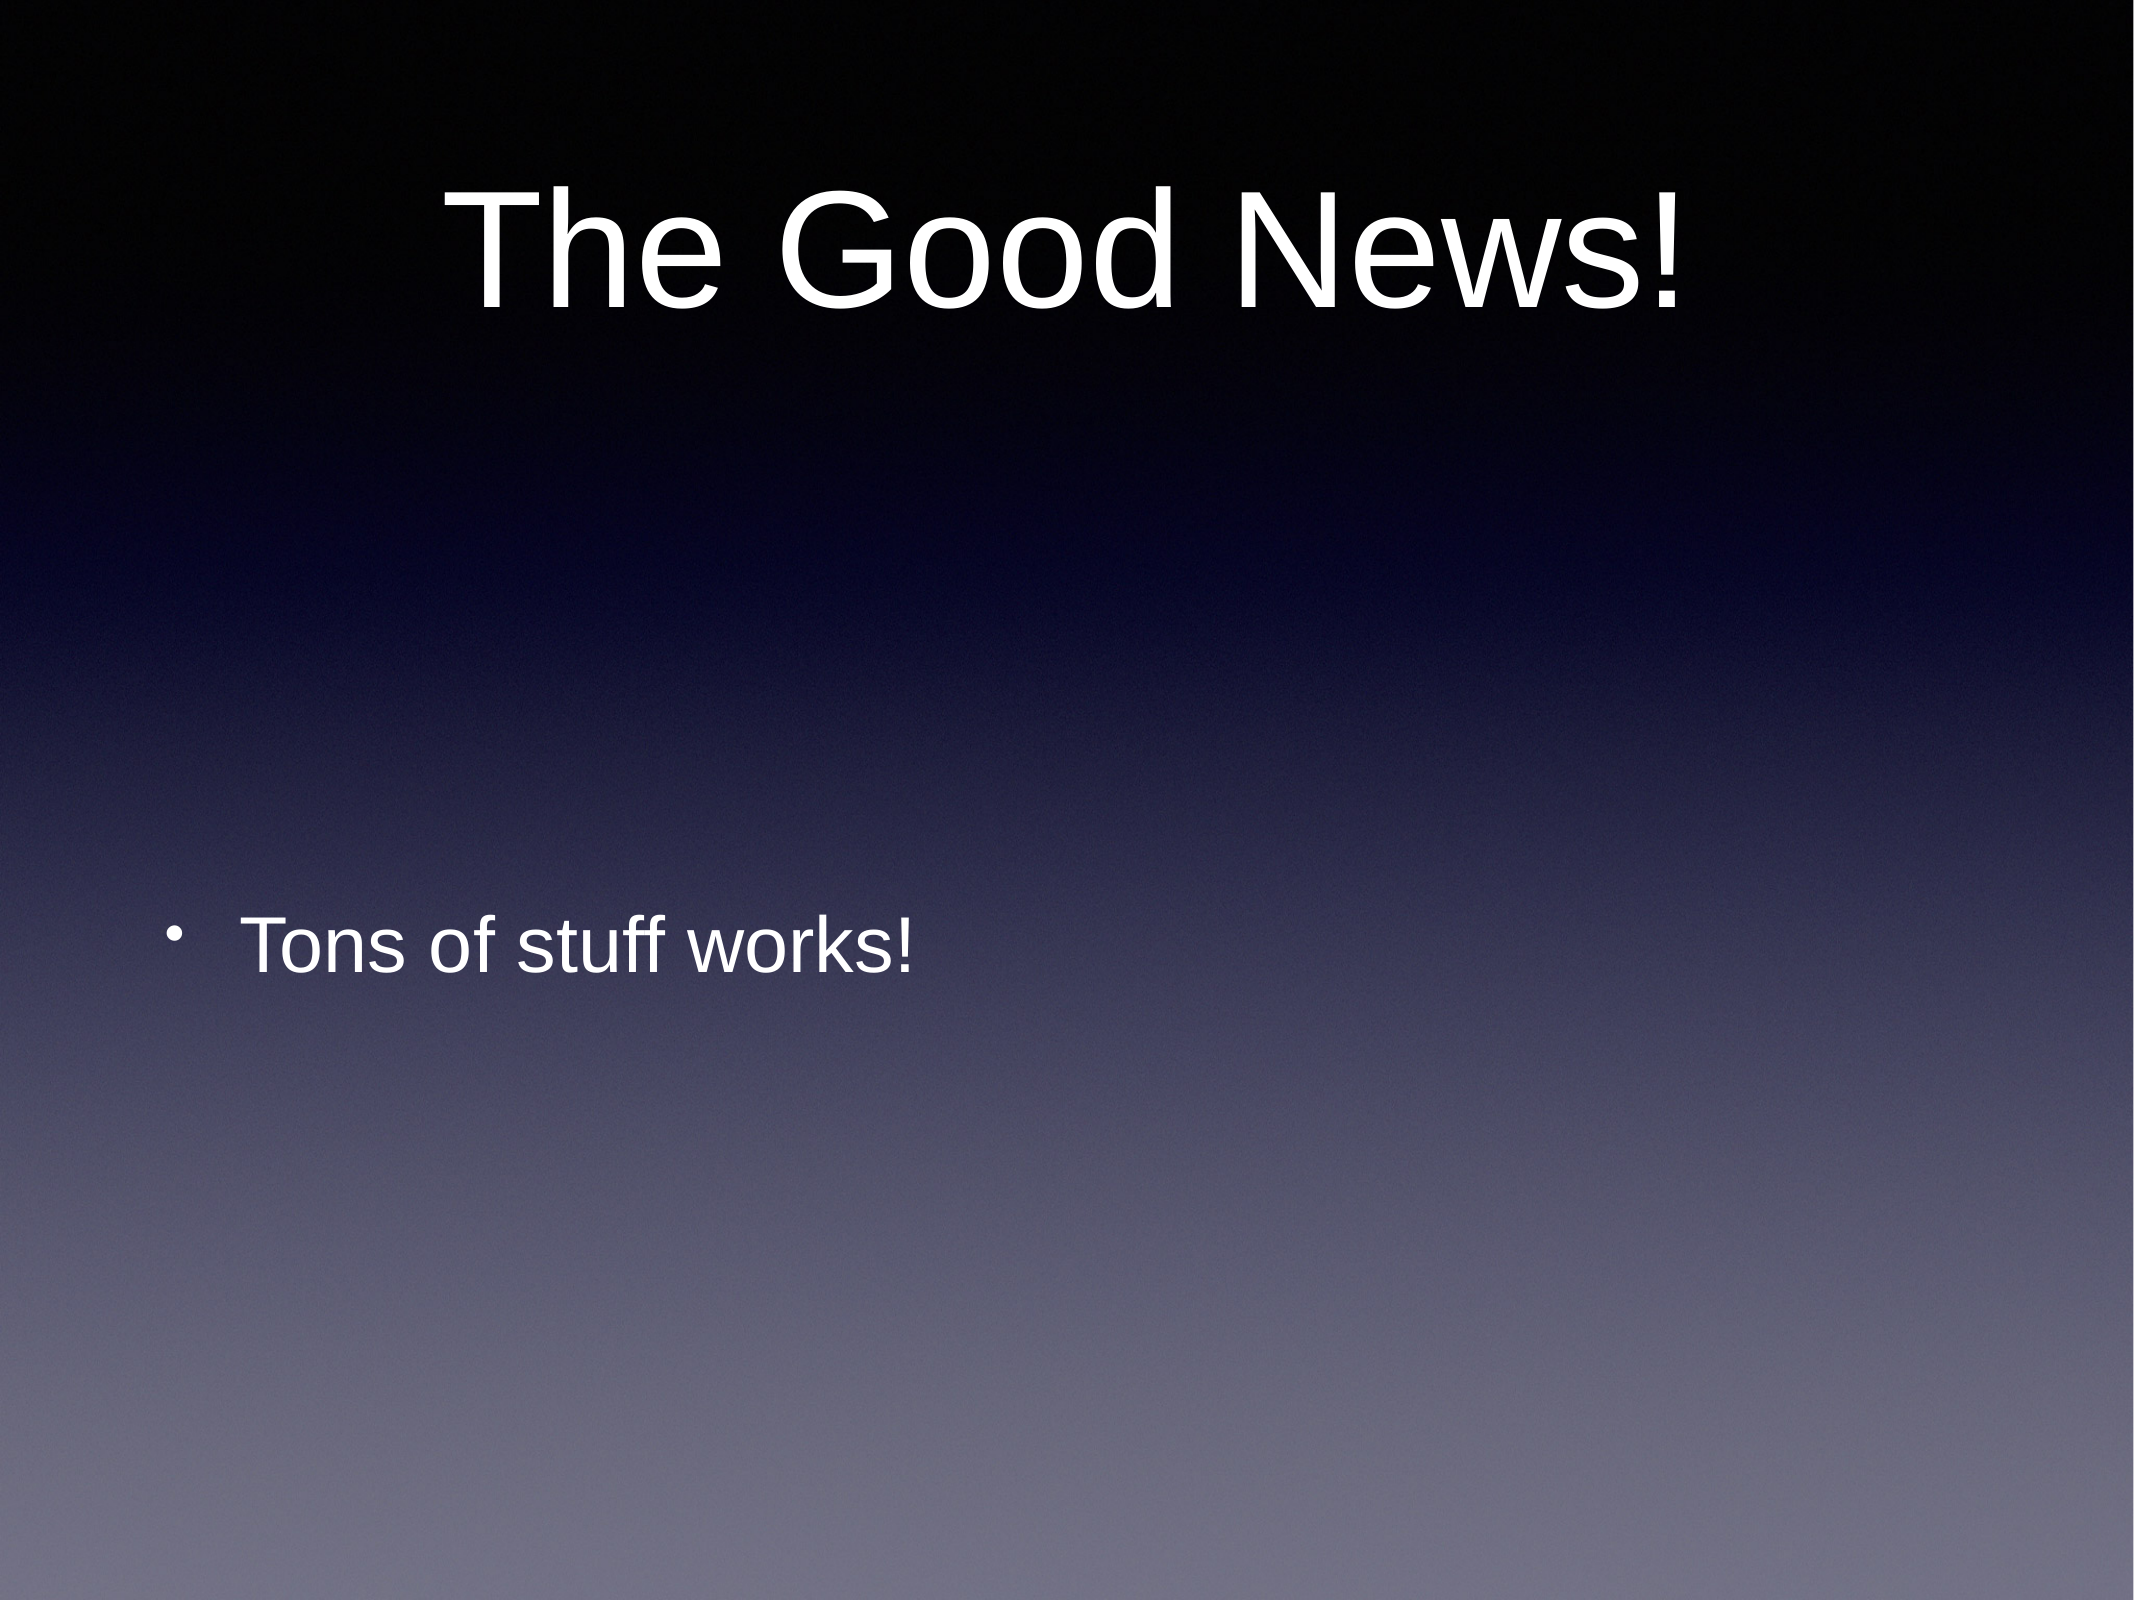

# The Good News!
Tons of stuff works!